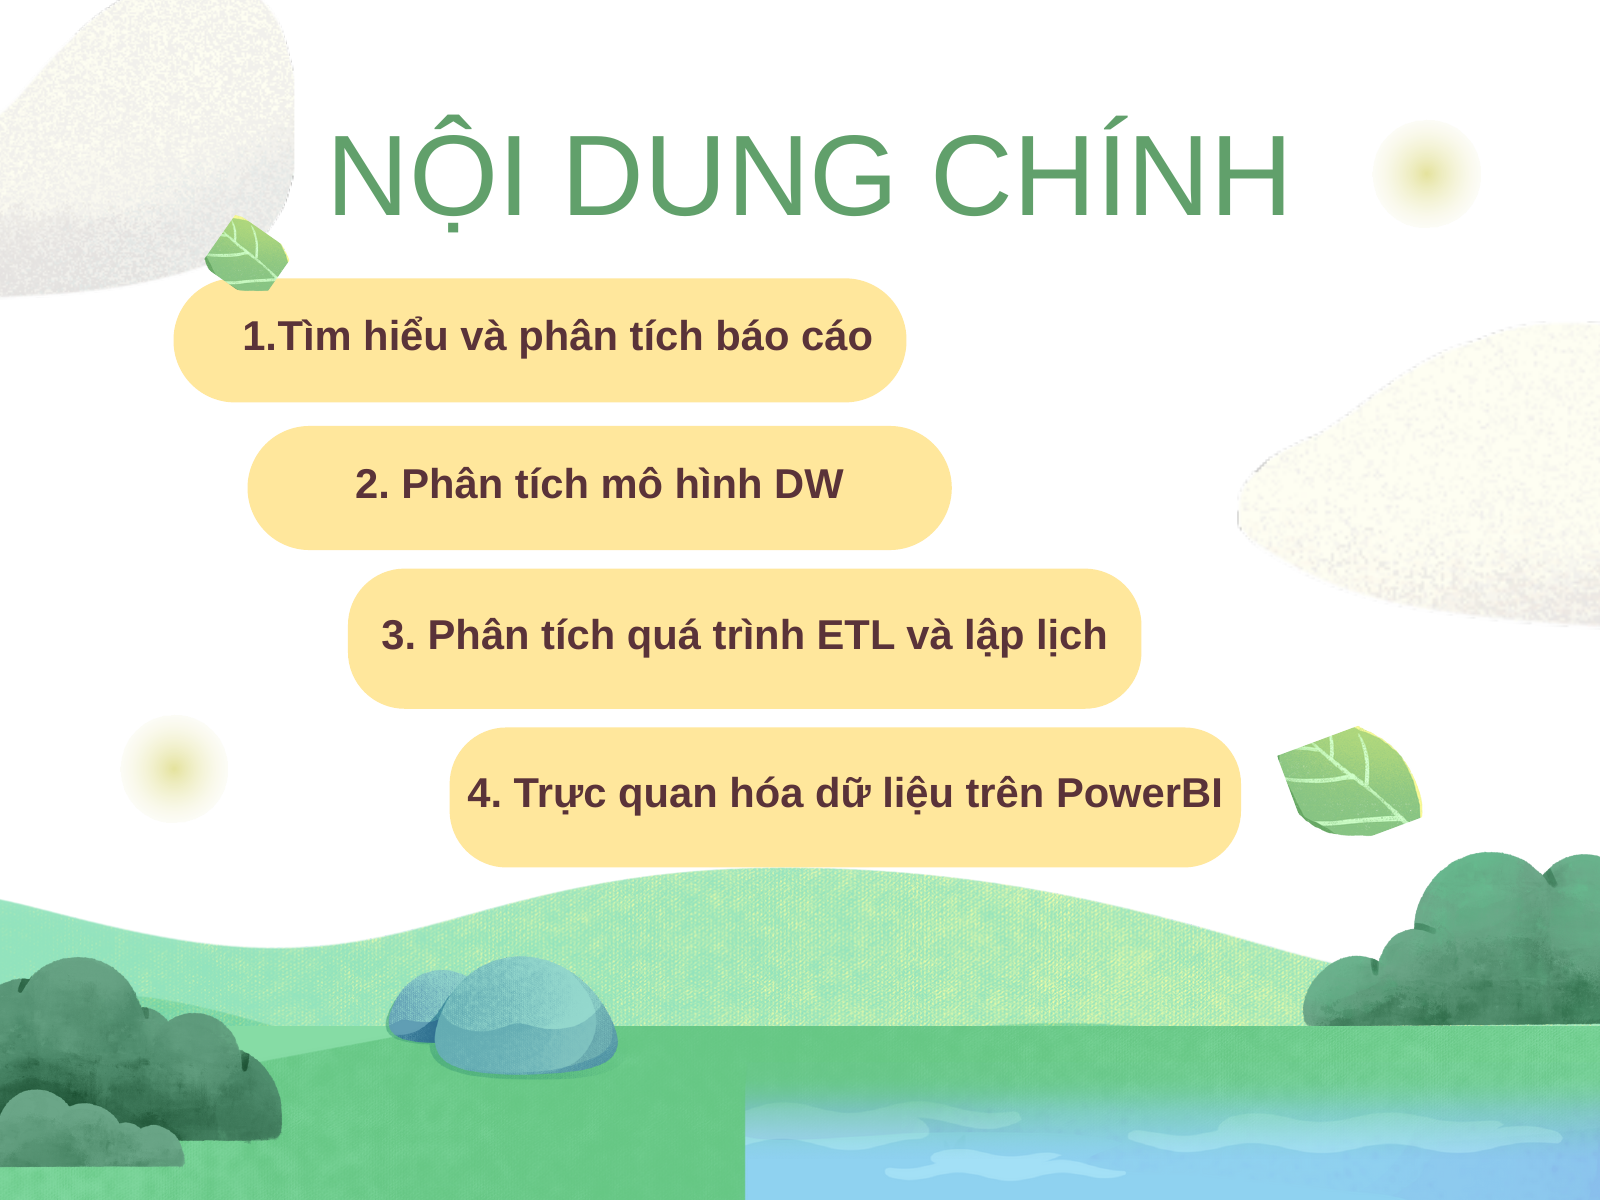

NỘI DUNG CHÍNH

Tìm hiểu và phân tích báo cáo

2. Phân tích mô hình DW

3. Phân tích quá trình ETL và lập lịch

4. Trực quan hóa dữ liệu trên PowerBI